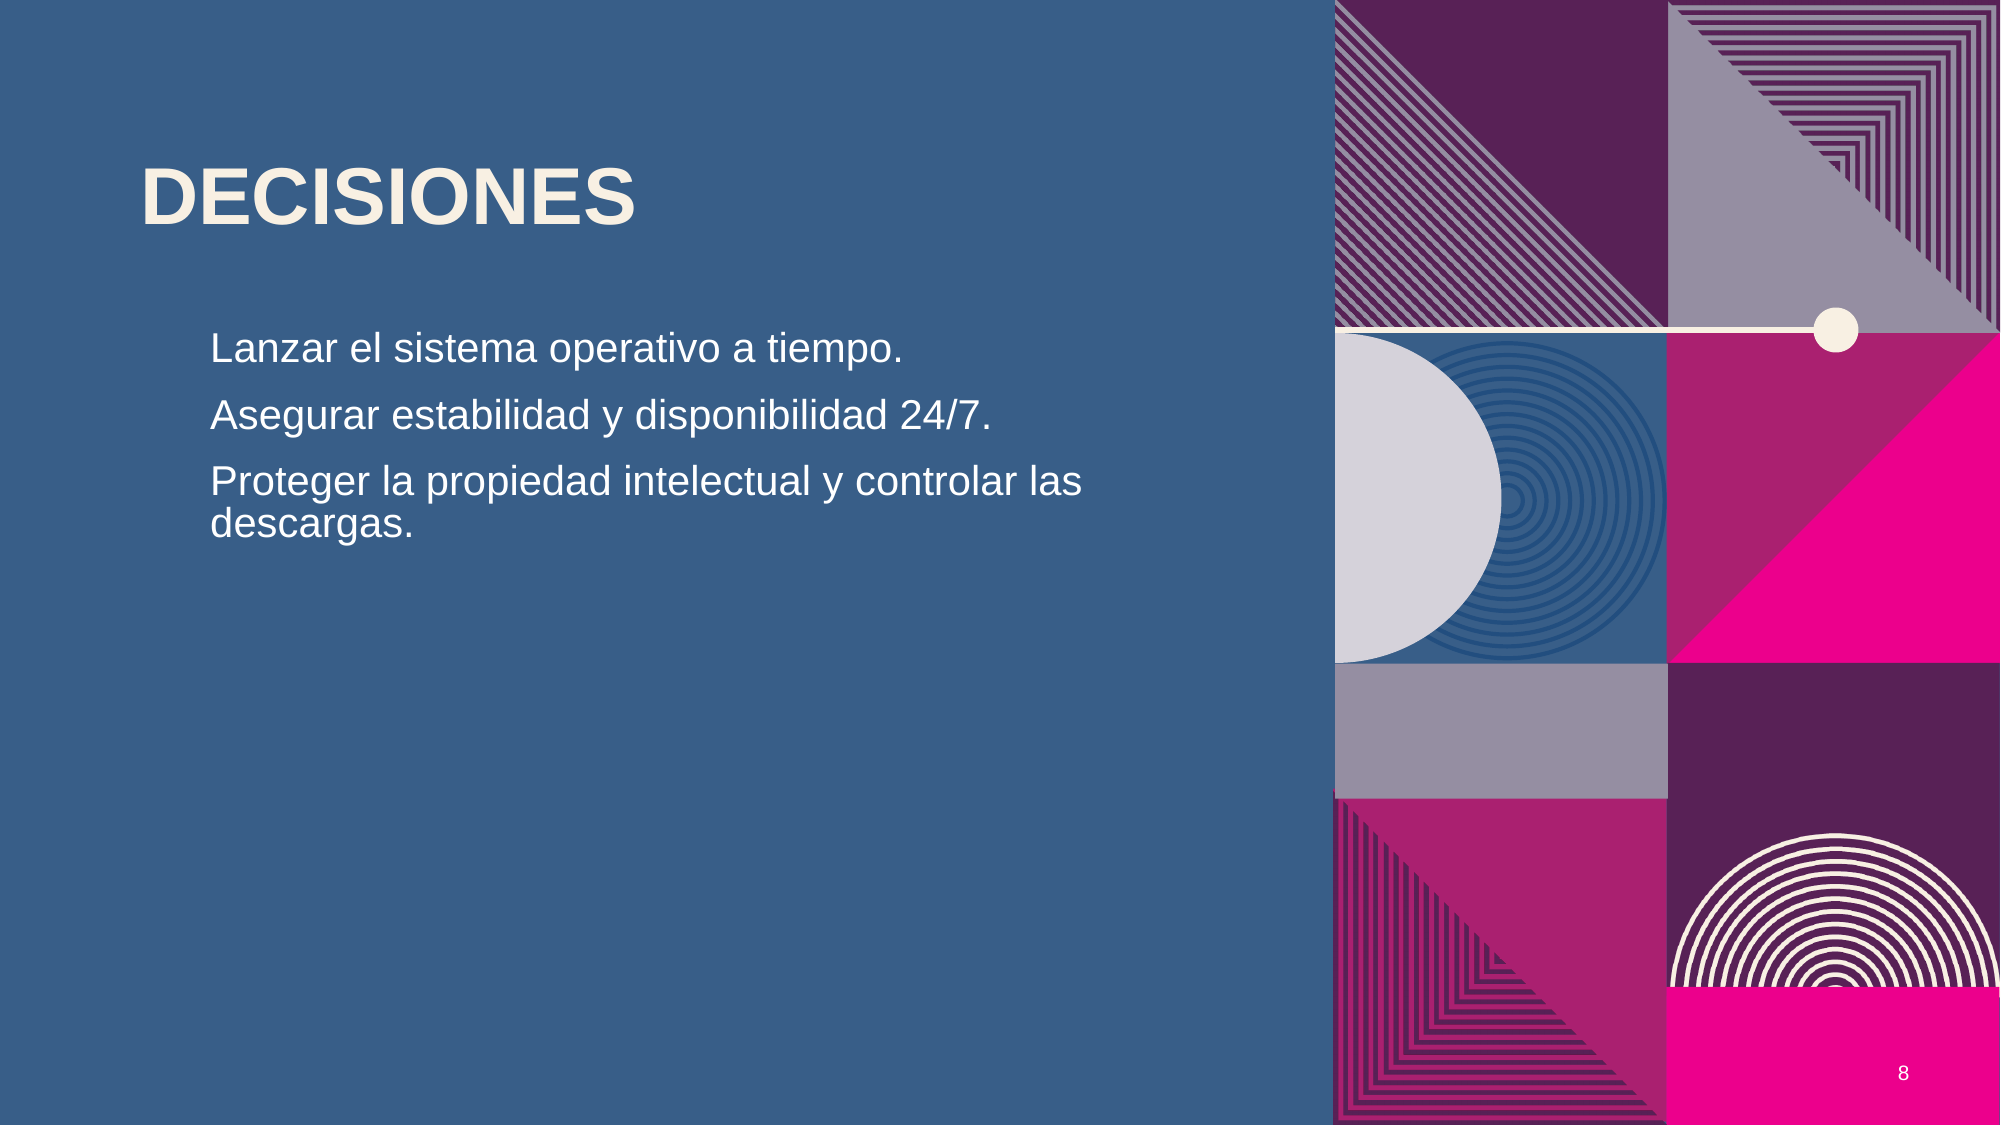

# Decisiones
Lanzar el sistema operativo a tiempo.
Asegurar estabilidad y disponibilidad 24/7.
Proteger la propiedad intelectual y controlar las descargas.
8